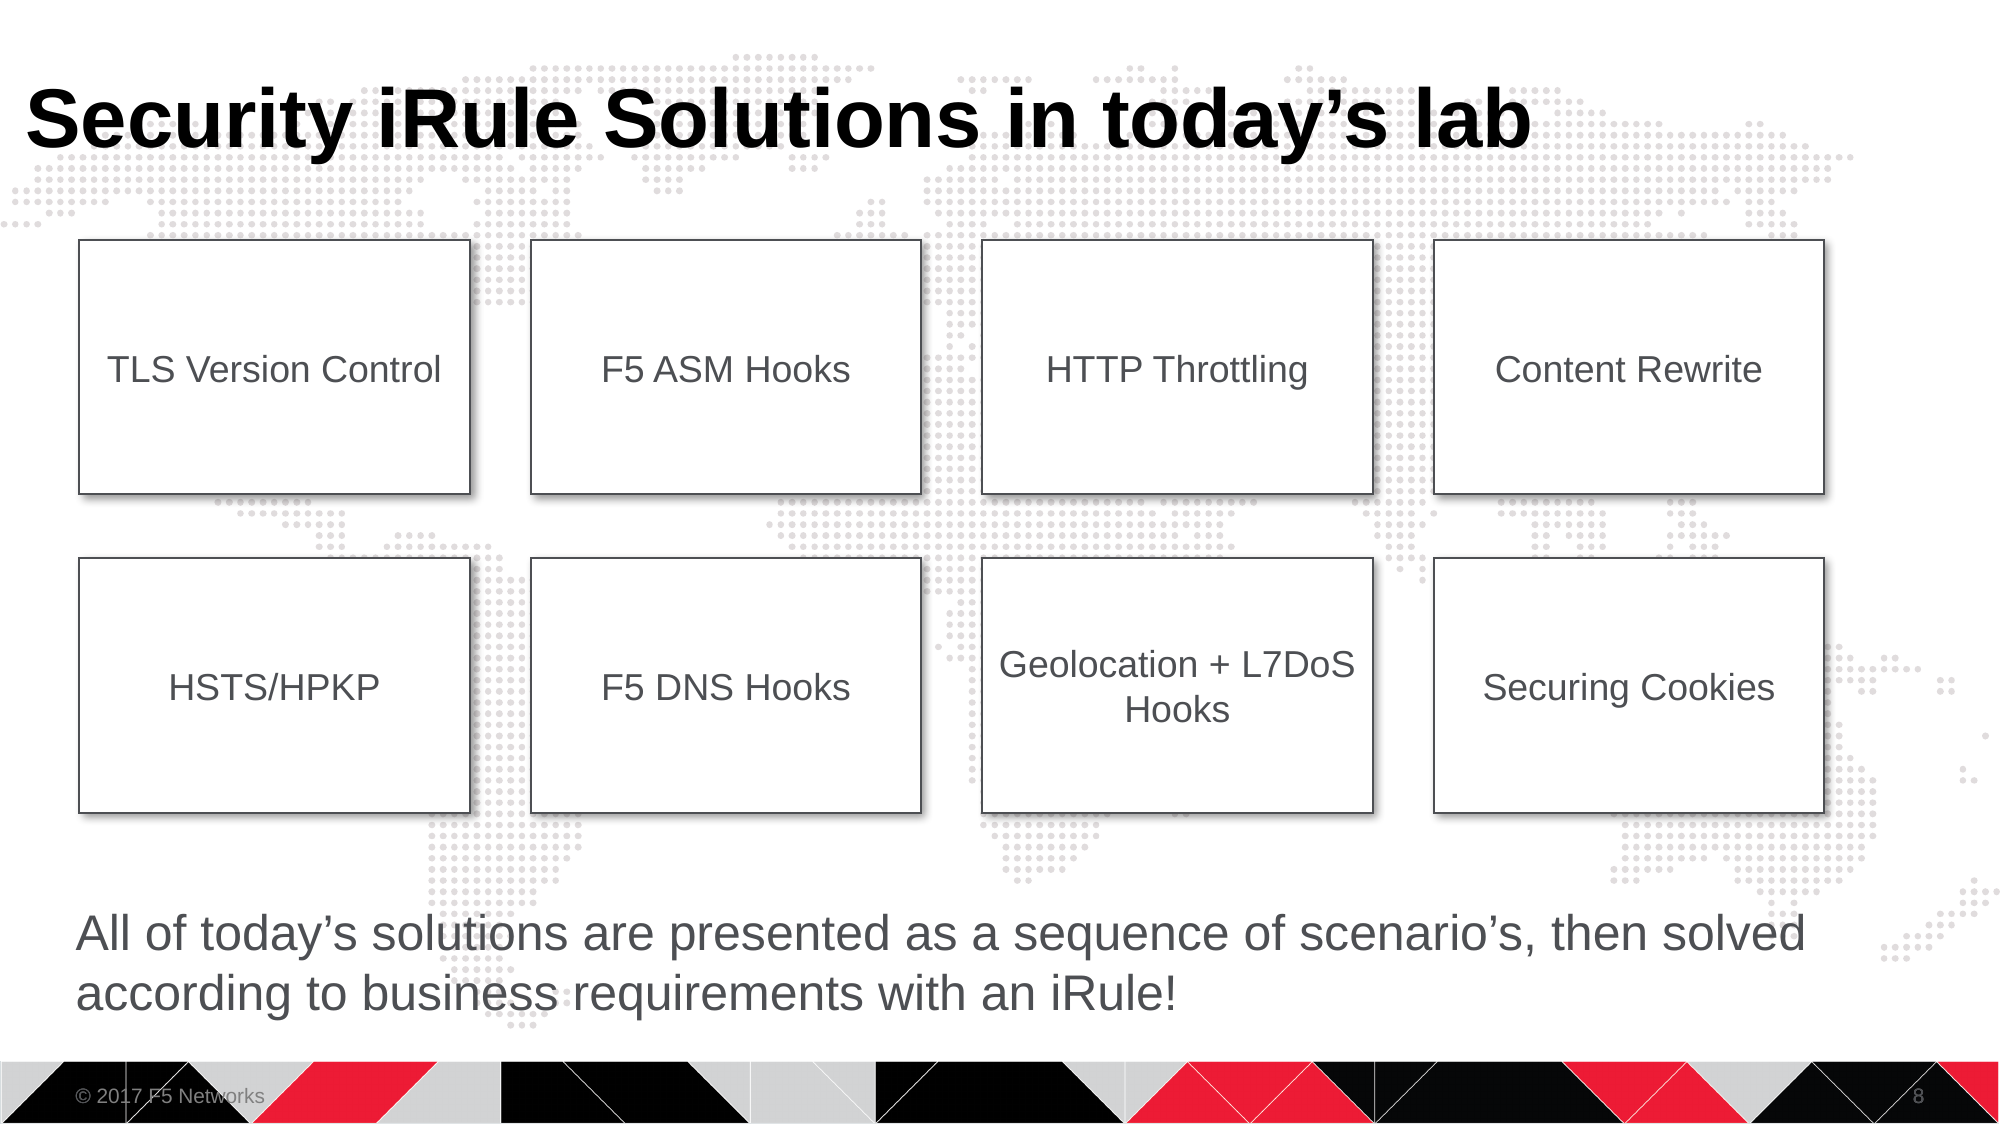

© 2017 F5 Networks
8
Security iRule Solutions in today’s lab

TLS Version Control
F5 ASM Hooks
HTTP Throttling
Content Rewrite
HSTS/HPKP
F5 DNS Hooks
Geolocation + L7DoS Hooks
Securing Cookies
All of today’s solutions are presented as a sequence of scenario’s, then solved according to business requirements with an iRule!
8
©